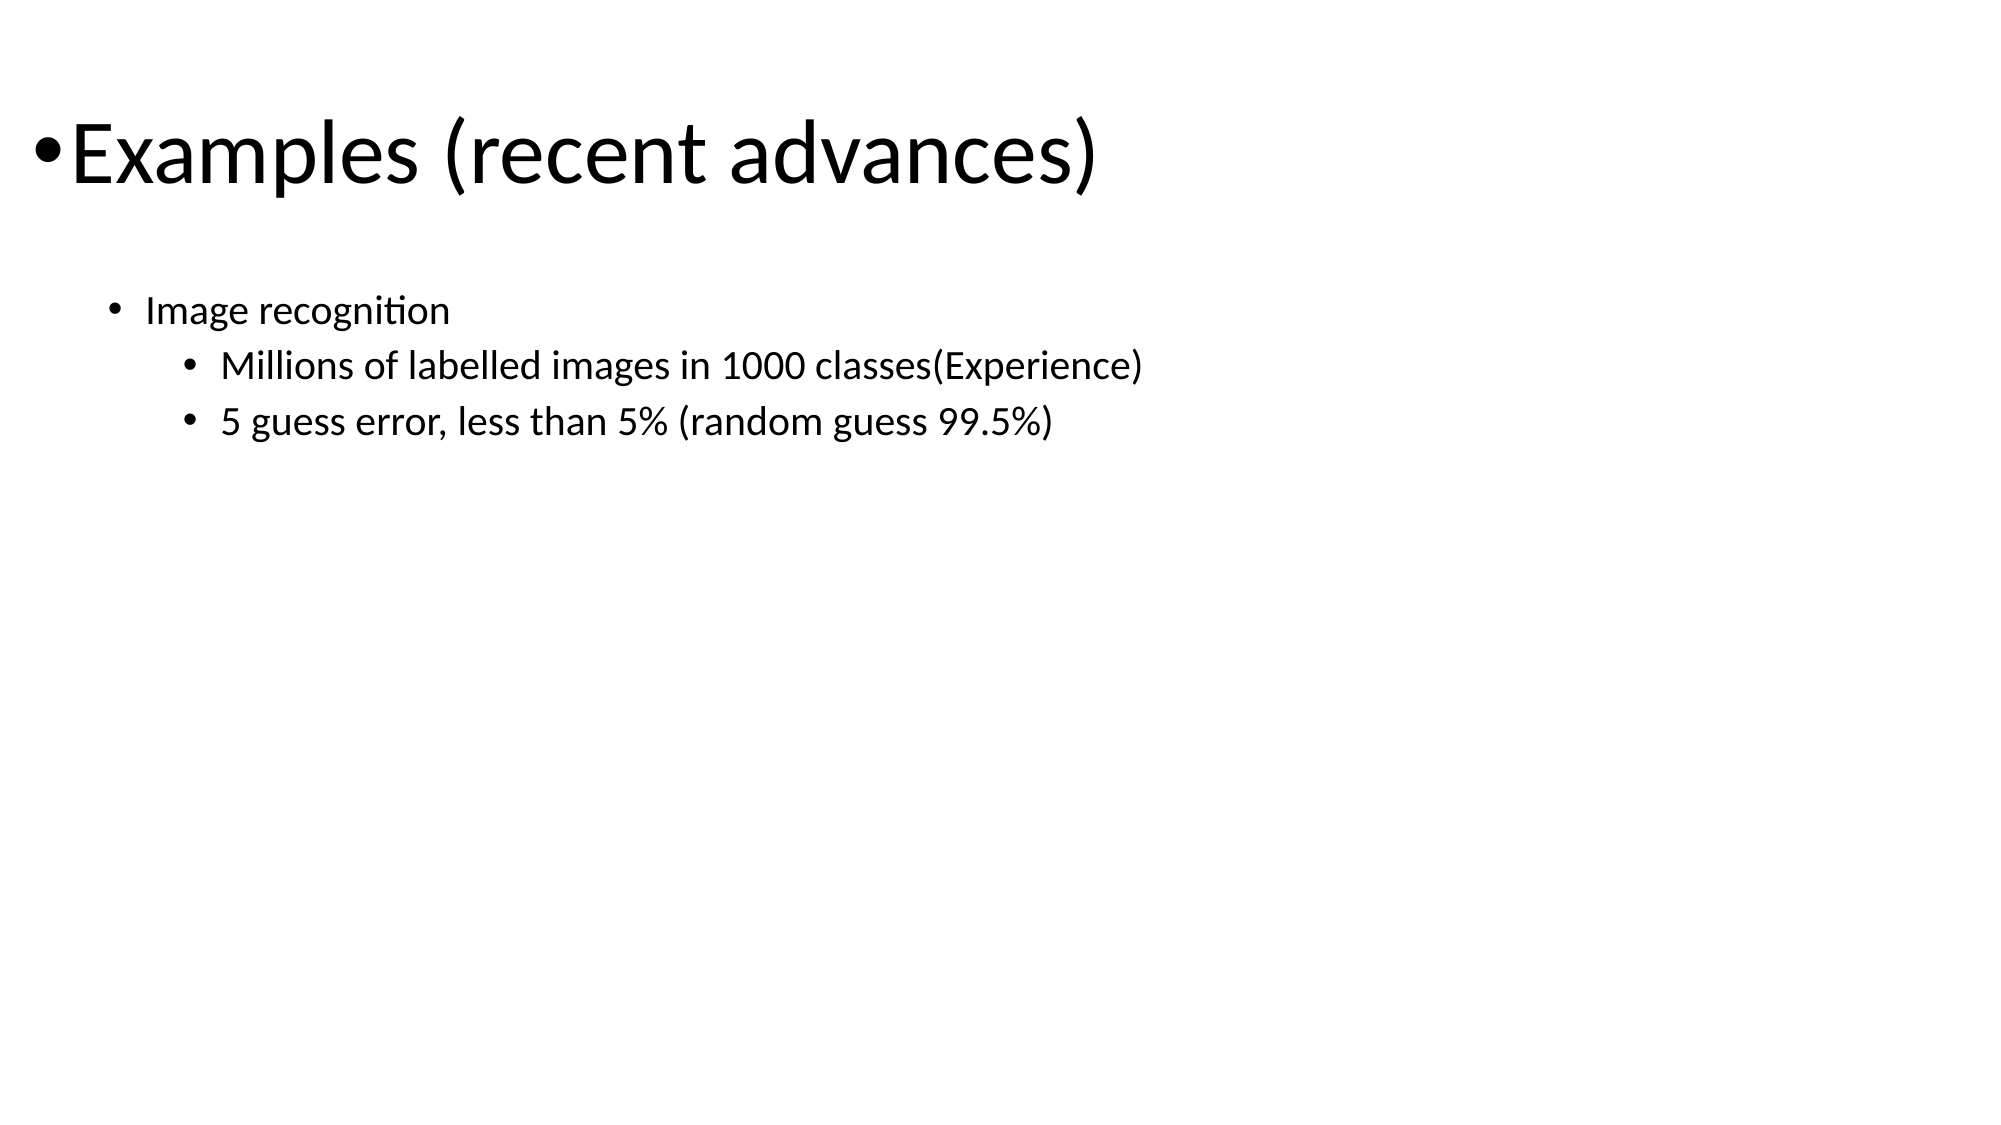

Examples (recent advances)

Image recognition
Millions of labelled images in 1000 classes(Experience)
5 guess error, less than 5% (random guess 99.5%)